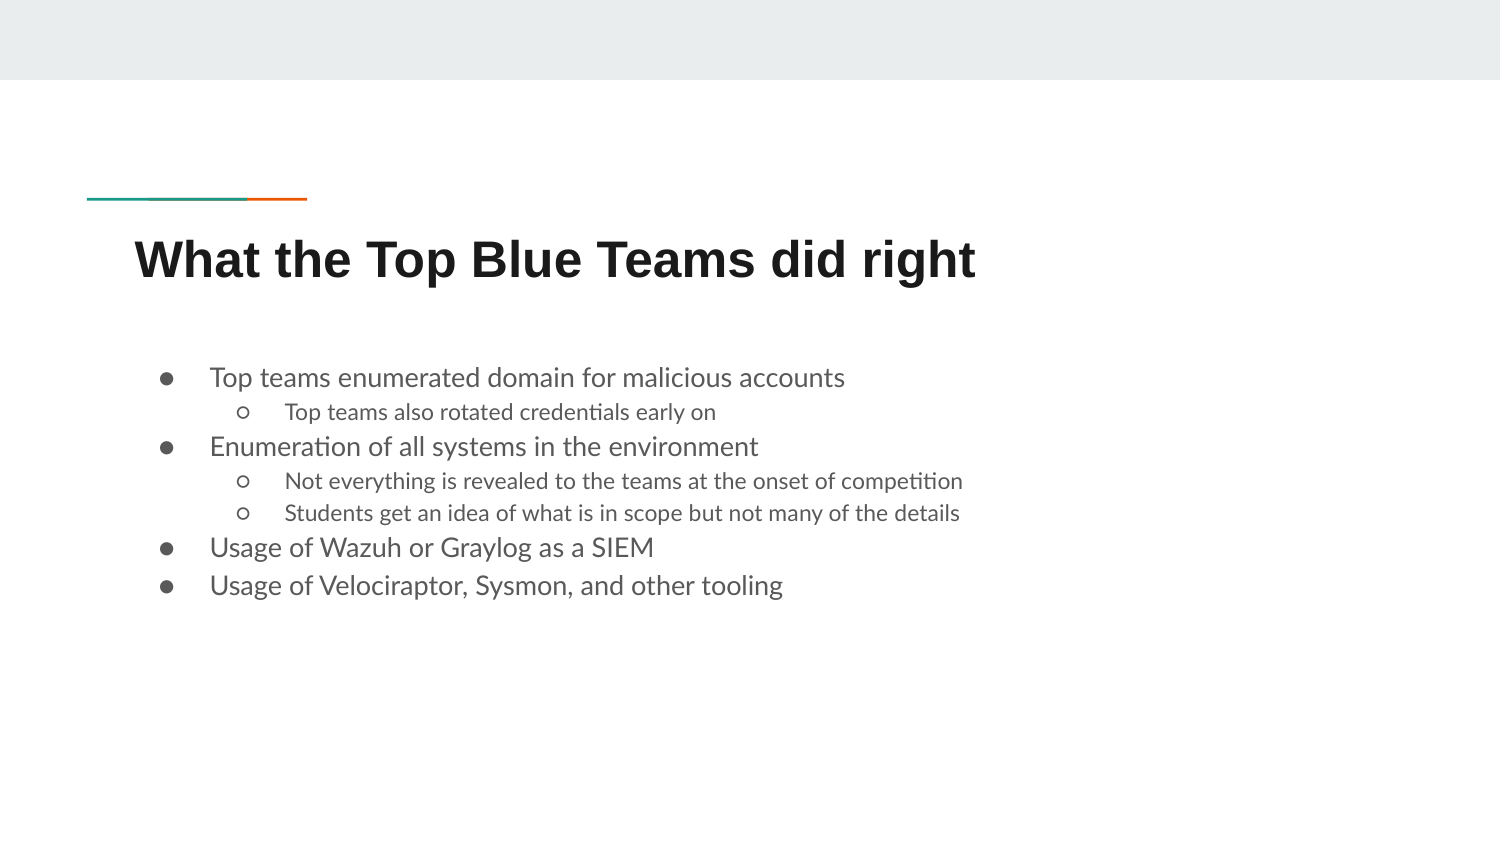

# What the Top Blue Teams did right
Top teams enumerated domain for malicious accounts
Top teams also rotated credentials early on
Enumeration of all systems in the environment
Not everything is revealed to the teams at the onset of competition
Students get an idea of what is in scope but not many of the details
Usage of Wazuh or Graylog as a SIEM
Usage of Velociraptor, Sysmon, and other tooling